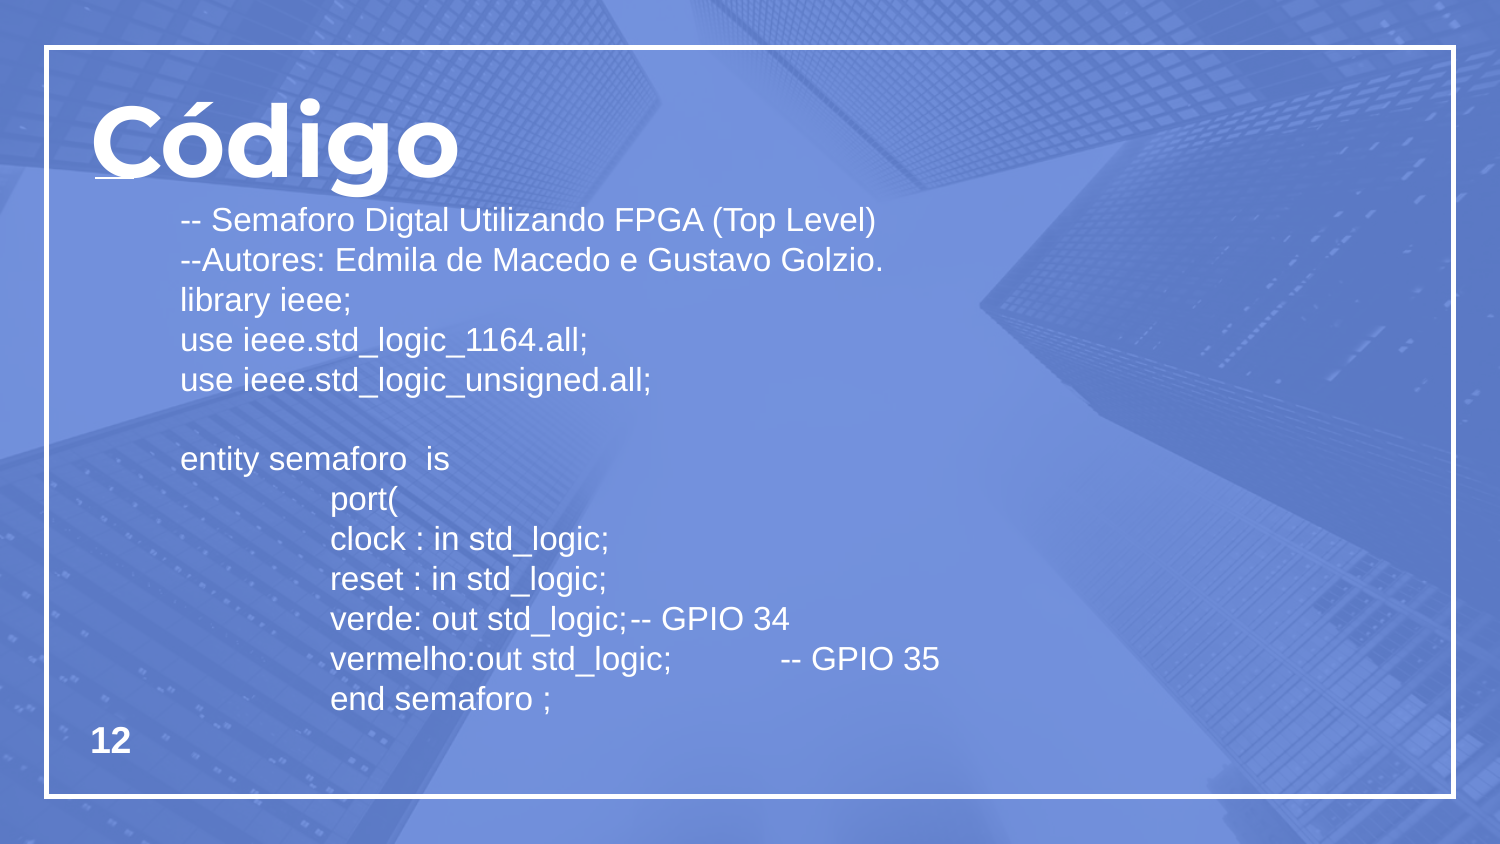

# Código
-- Semaforo Digtal Utilizando FPGA (Top Level)
--Autores: Edmila de Macedo e Gustavo Golzio.
library ieee;
use ieee.std_logic_1164.all;
use ieee.std_logic_unsigned.all;

entity semaforo  is
	port(
	clock : in std_logic;
	reset : in std_logic;
	verde: out std_logic;	-- GPIO 34
	vermelho:out std_logic;	-- GPIO 35
	end semaforo ;

12